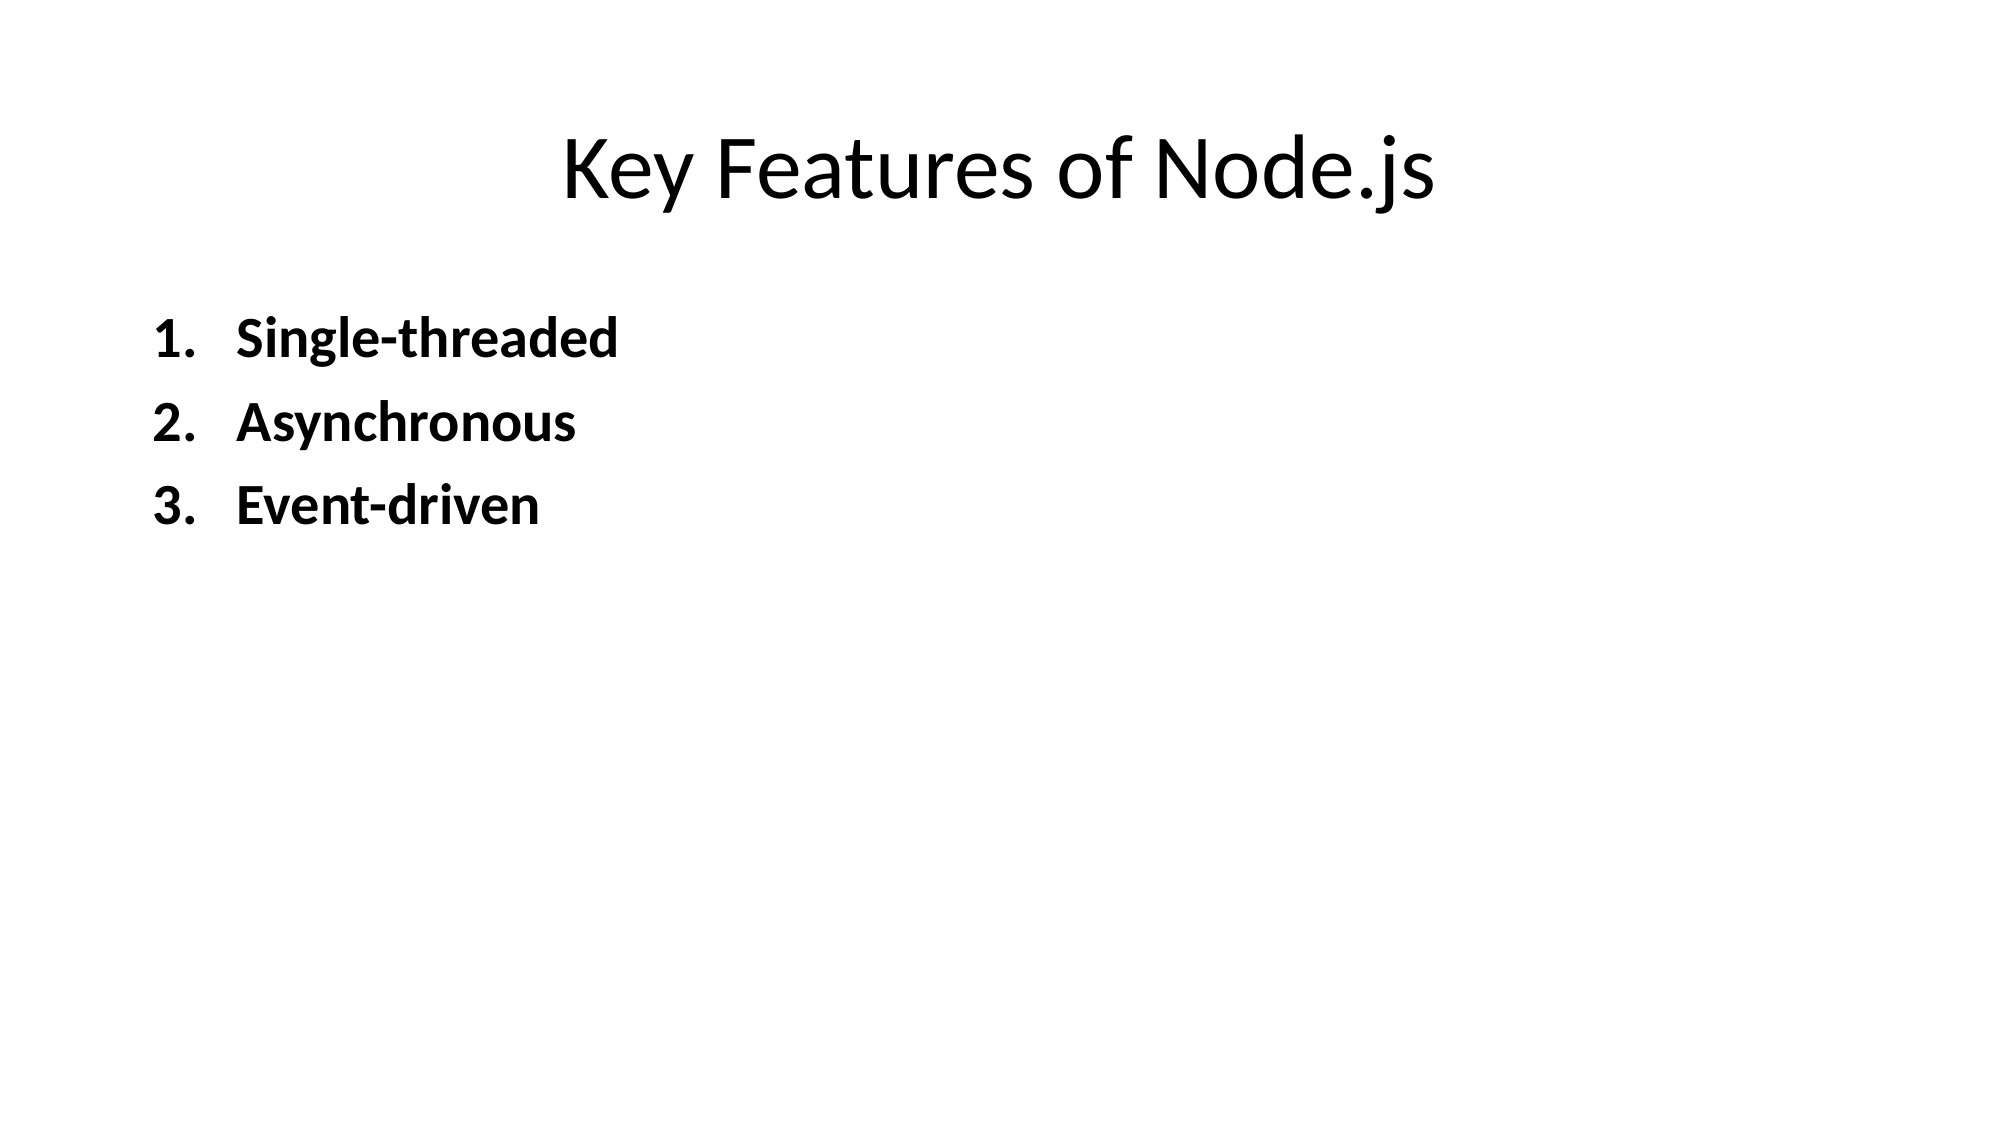

# Key Features of Node.js
Single-threaded
Asynchronous
Event-driven